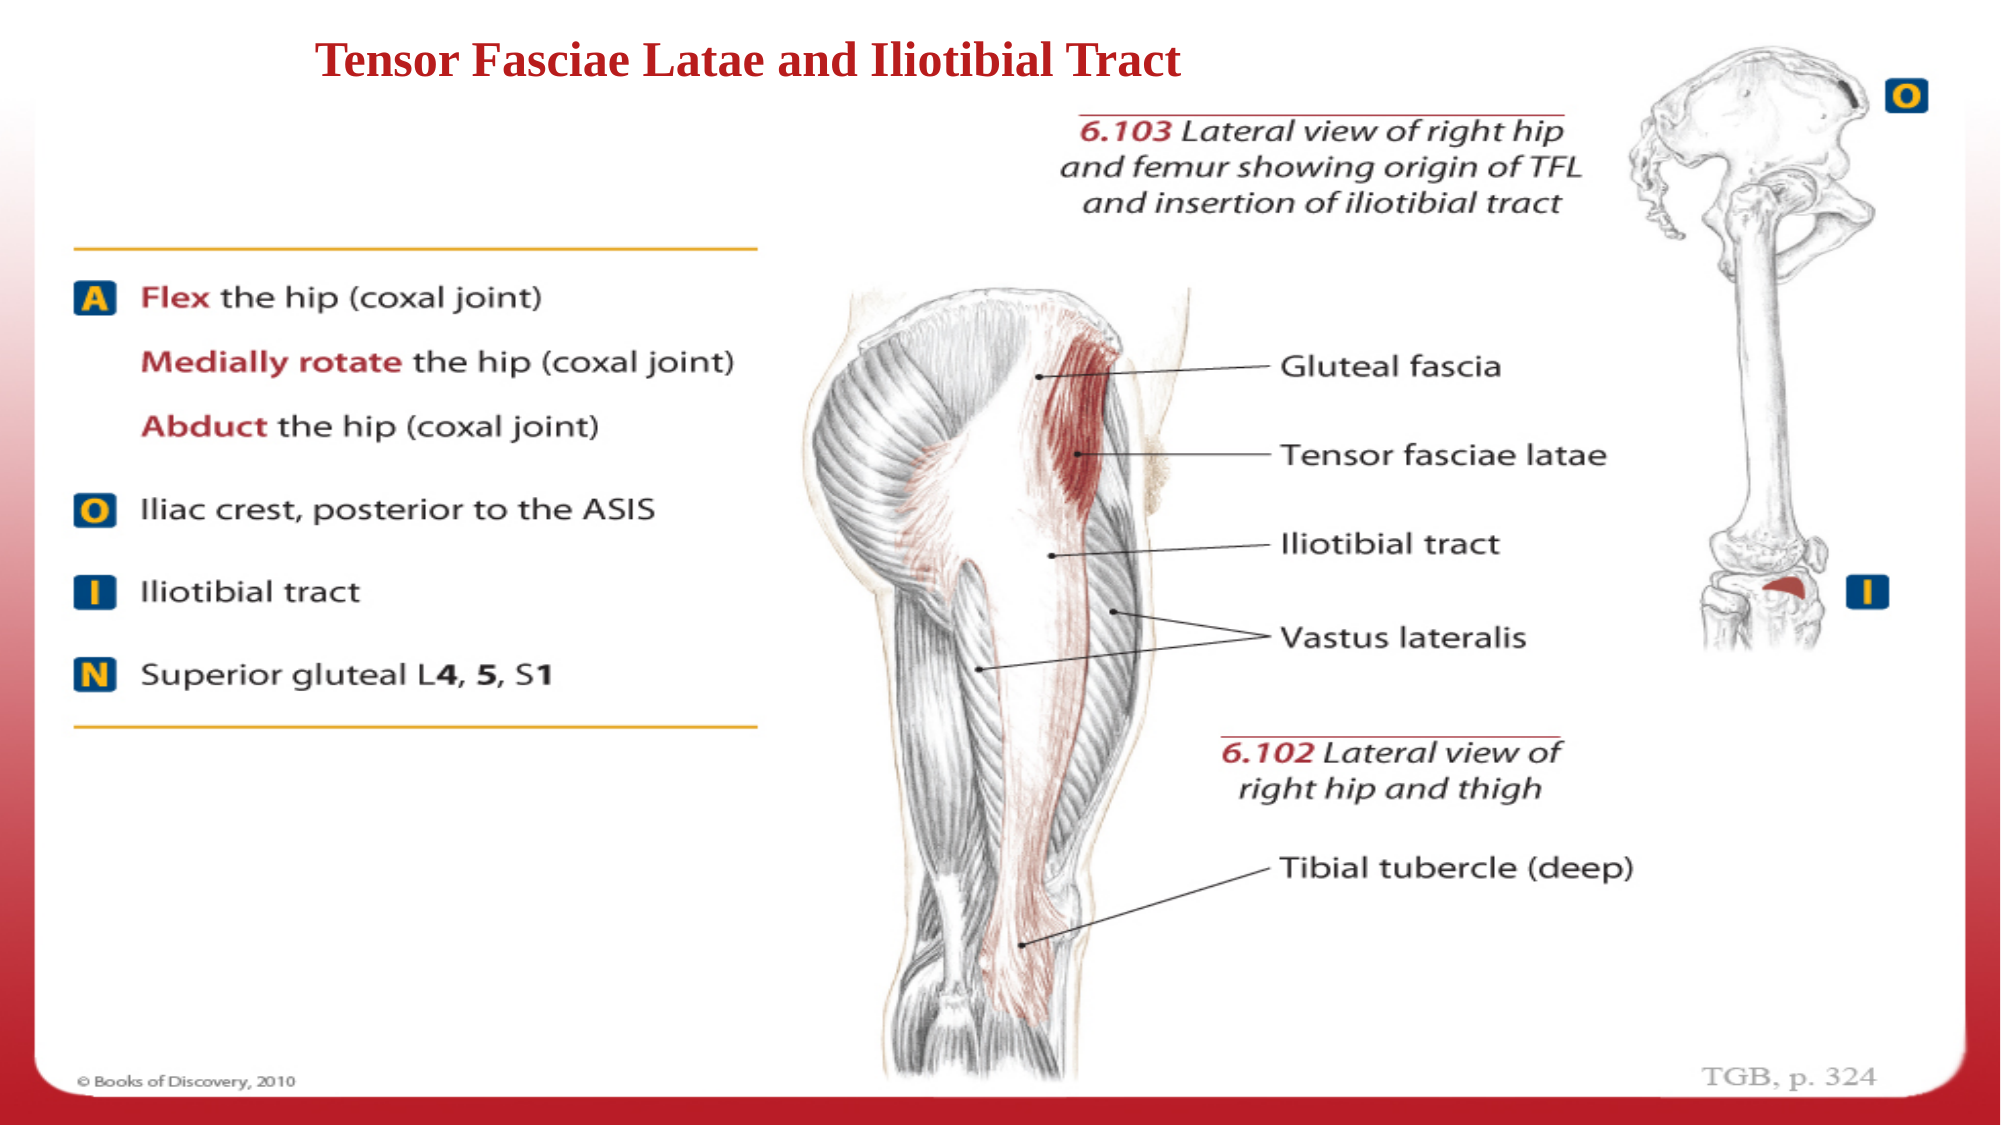

Tensor Fasciae Latae and Iliotibal Tract - AOIN/O and I
Tensor Fasciae Latae and Iliotibial Tract